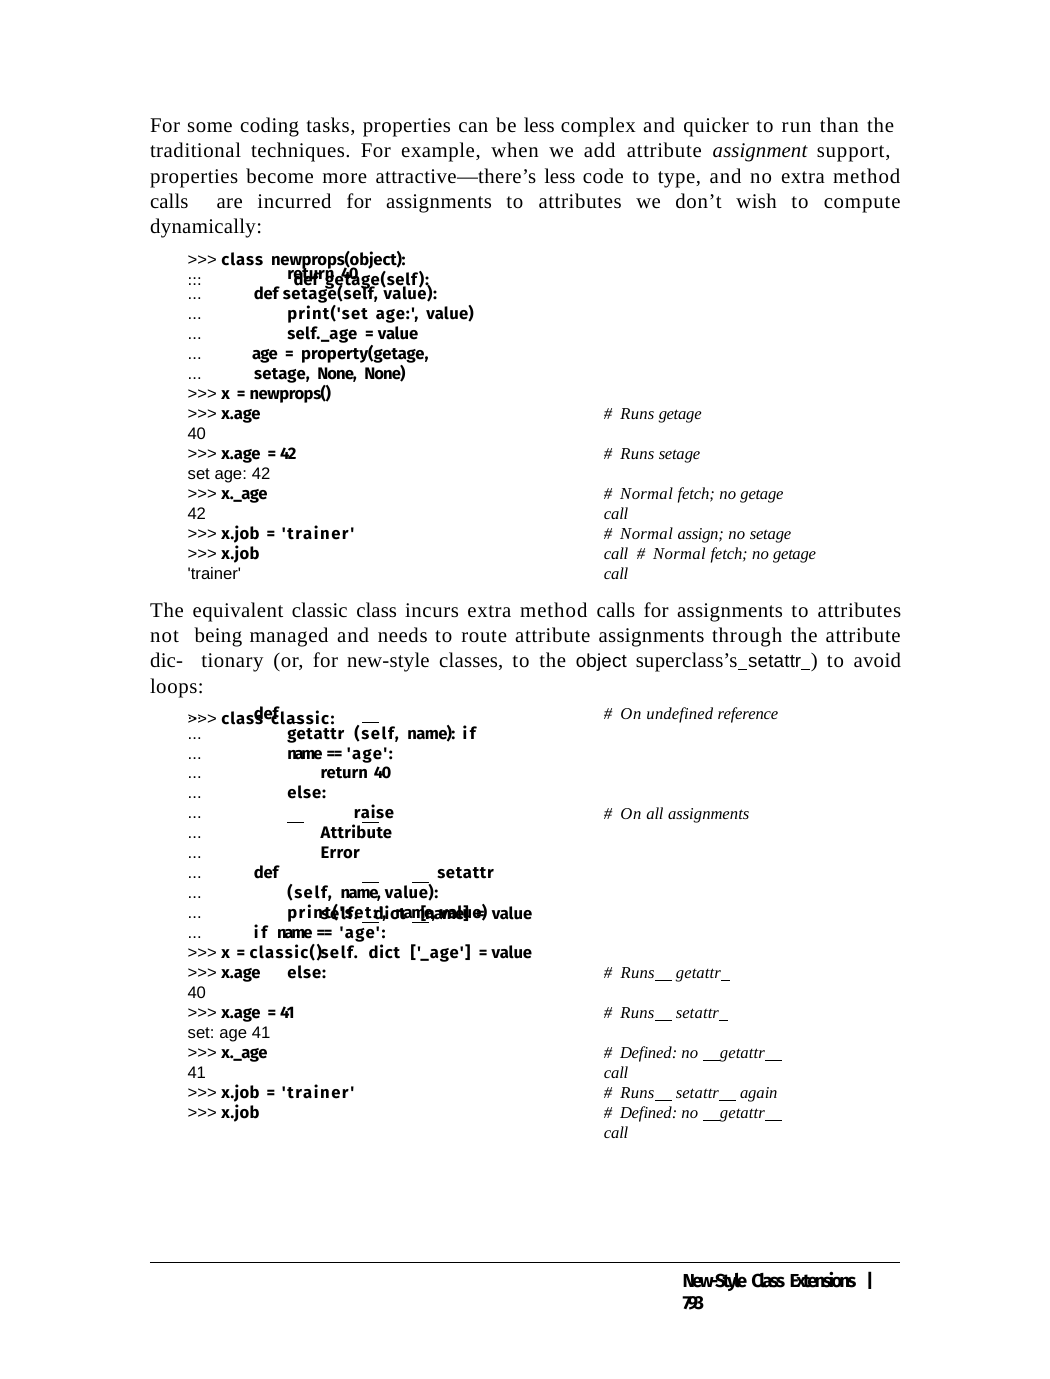

For some coding tasks, properties can be less complex and quicker to run than the  traditional techniques. For example, when we add attribute assignment support,  properties become more attractive—there’s less code to type, and no extra method calls  are incurred for assignments to attributes we don’t wish to compute dynamically:
>>> class newprops(object):
...	def getage(self):
...
...
...
...
...
return 40
def setage(self, value):  print('set age:', value)  self._age = value
age = property(getage, setage, None, None)
...
>>> x = newprops()
>>> x.age
40
>>> x.age = 42
set age: 42
>>> x._age
42
>>> x.job = 'trainer'
>>> x.job
'trainer'
# Runs getage
# Runs setage
# Normal fetch; no getage call
# Normal assign; no setage call  # Normal fetch; no getage call
The equivalent classic class incurs extra method calls for assignments to attributes not  being managed and needs to route attribute assignments through the attribute dic-  tionary (or, for new-style classes, to the object superclass’s setattr ) to avoid loops:
>>> class classic:
...
...
...
...
...
...
...
...
...
...
...
...
def		getattr (self, name):  if name == 'age':
return 40  else:
raise AttributeError
def		setattr (self, name, value):  print('set:', name, value)
if name == 'age':
self. dict ['_age'] = value  else:
# On undefined reference

# On all assignments

self.  dict  [name] = value

>>> x = classic()
>>> x.age
40
>>> x.age = 41
set: age 41
>>> x._age
41
>>> x.job = 'trainer'
>>> x.job
# Runs    getattr
# Runs    setattr
# Defined: no     getattr     call
# Runs    setattr    again
# Defined: no     getattr     call

New-Style Class Extensions  |  793